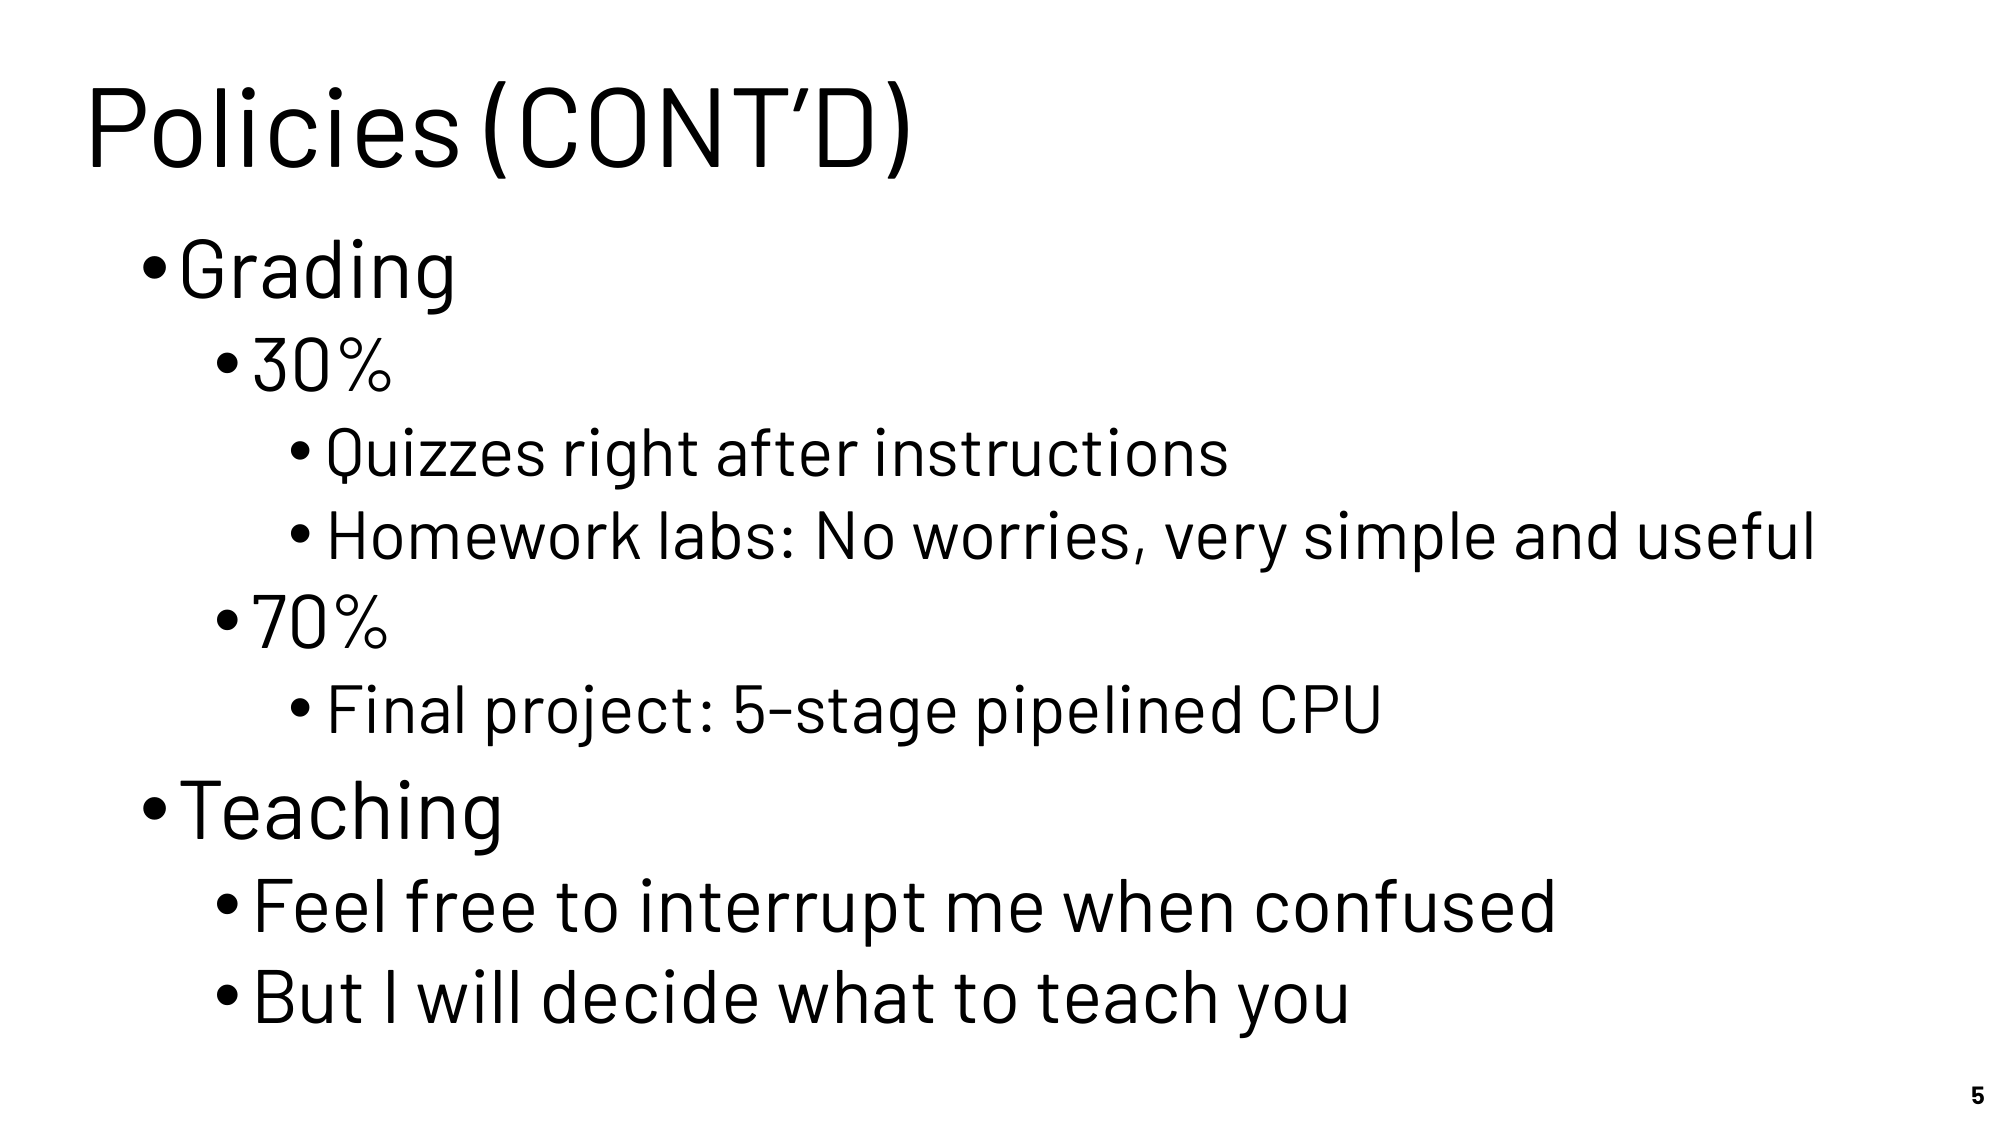

# Policies (CONT’D)
Grading
30%
Quizzes right after instructions
Homework labs: No worries, very simple and useful
70%
Final project: 5-stage pipelined CPU
Teaching
Feel free to interrupt me when confused
But I will decide what to teach you
5